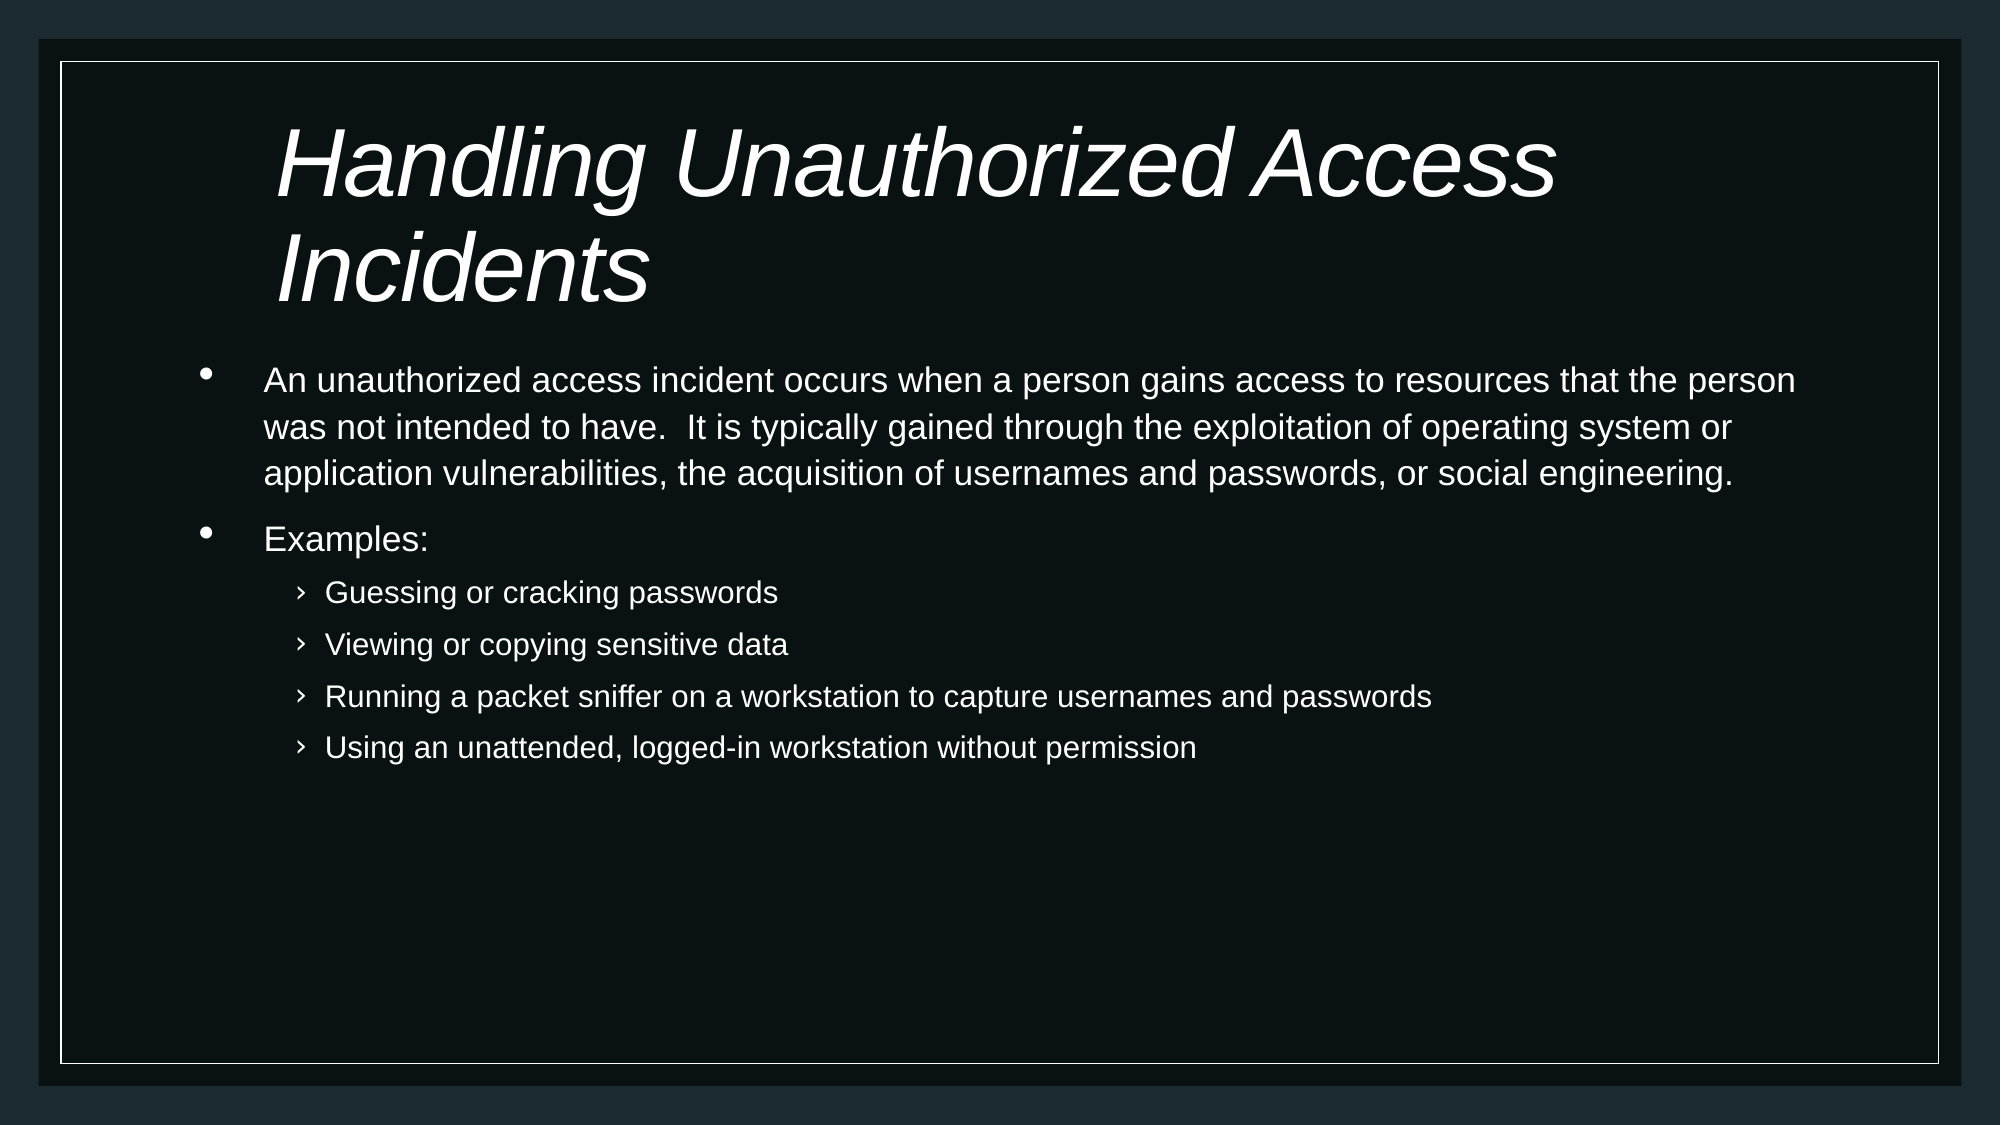

# Handling Unauthorized Access Incidents
An unauthorized access incident occurs when a person gains access to resources that the person was not intended to have.  It is typically gained through the exploitation of operating system or application vulnerabilities, the acquisition of usernames and passwords, or social engineering.
Examples:
Guessing or cracking passwords
Viewing or copying sensitive data
Running a packet sniffer on a workstation to capture usernames and passwords
Using an unattended, logged-in workstation without permission